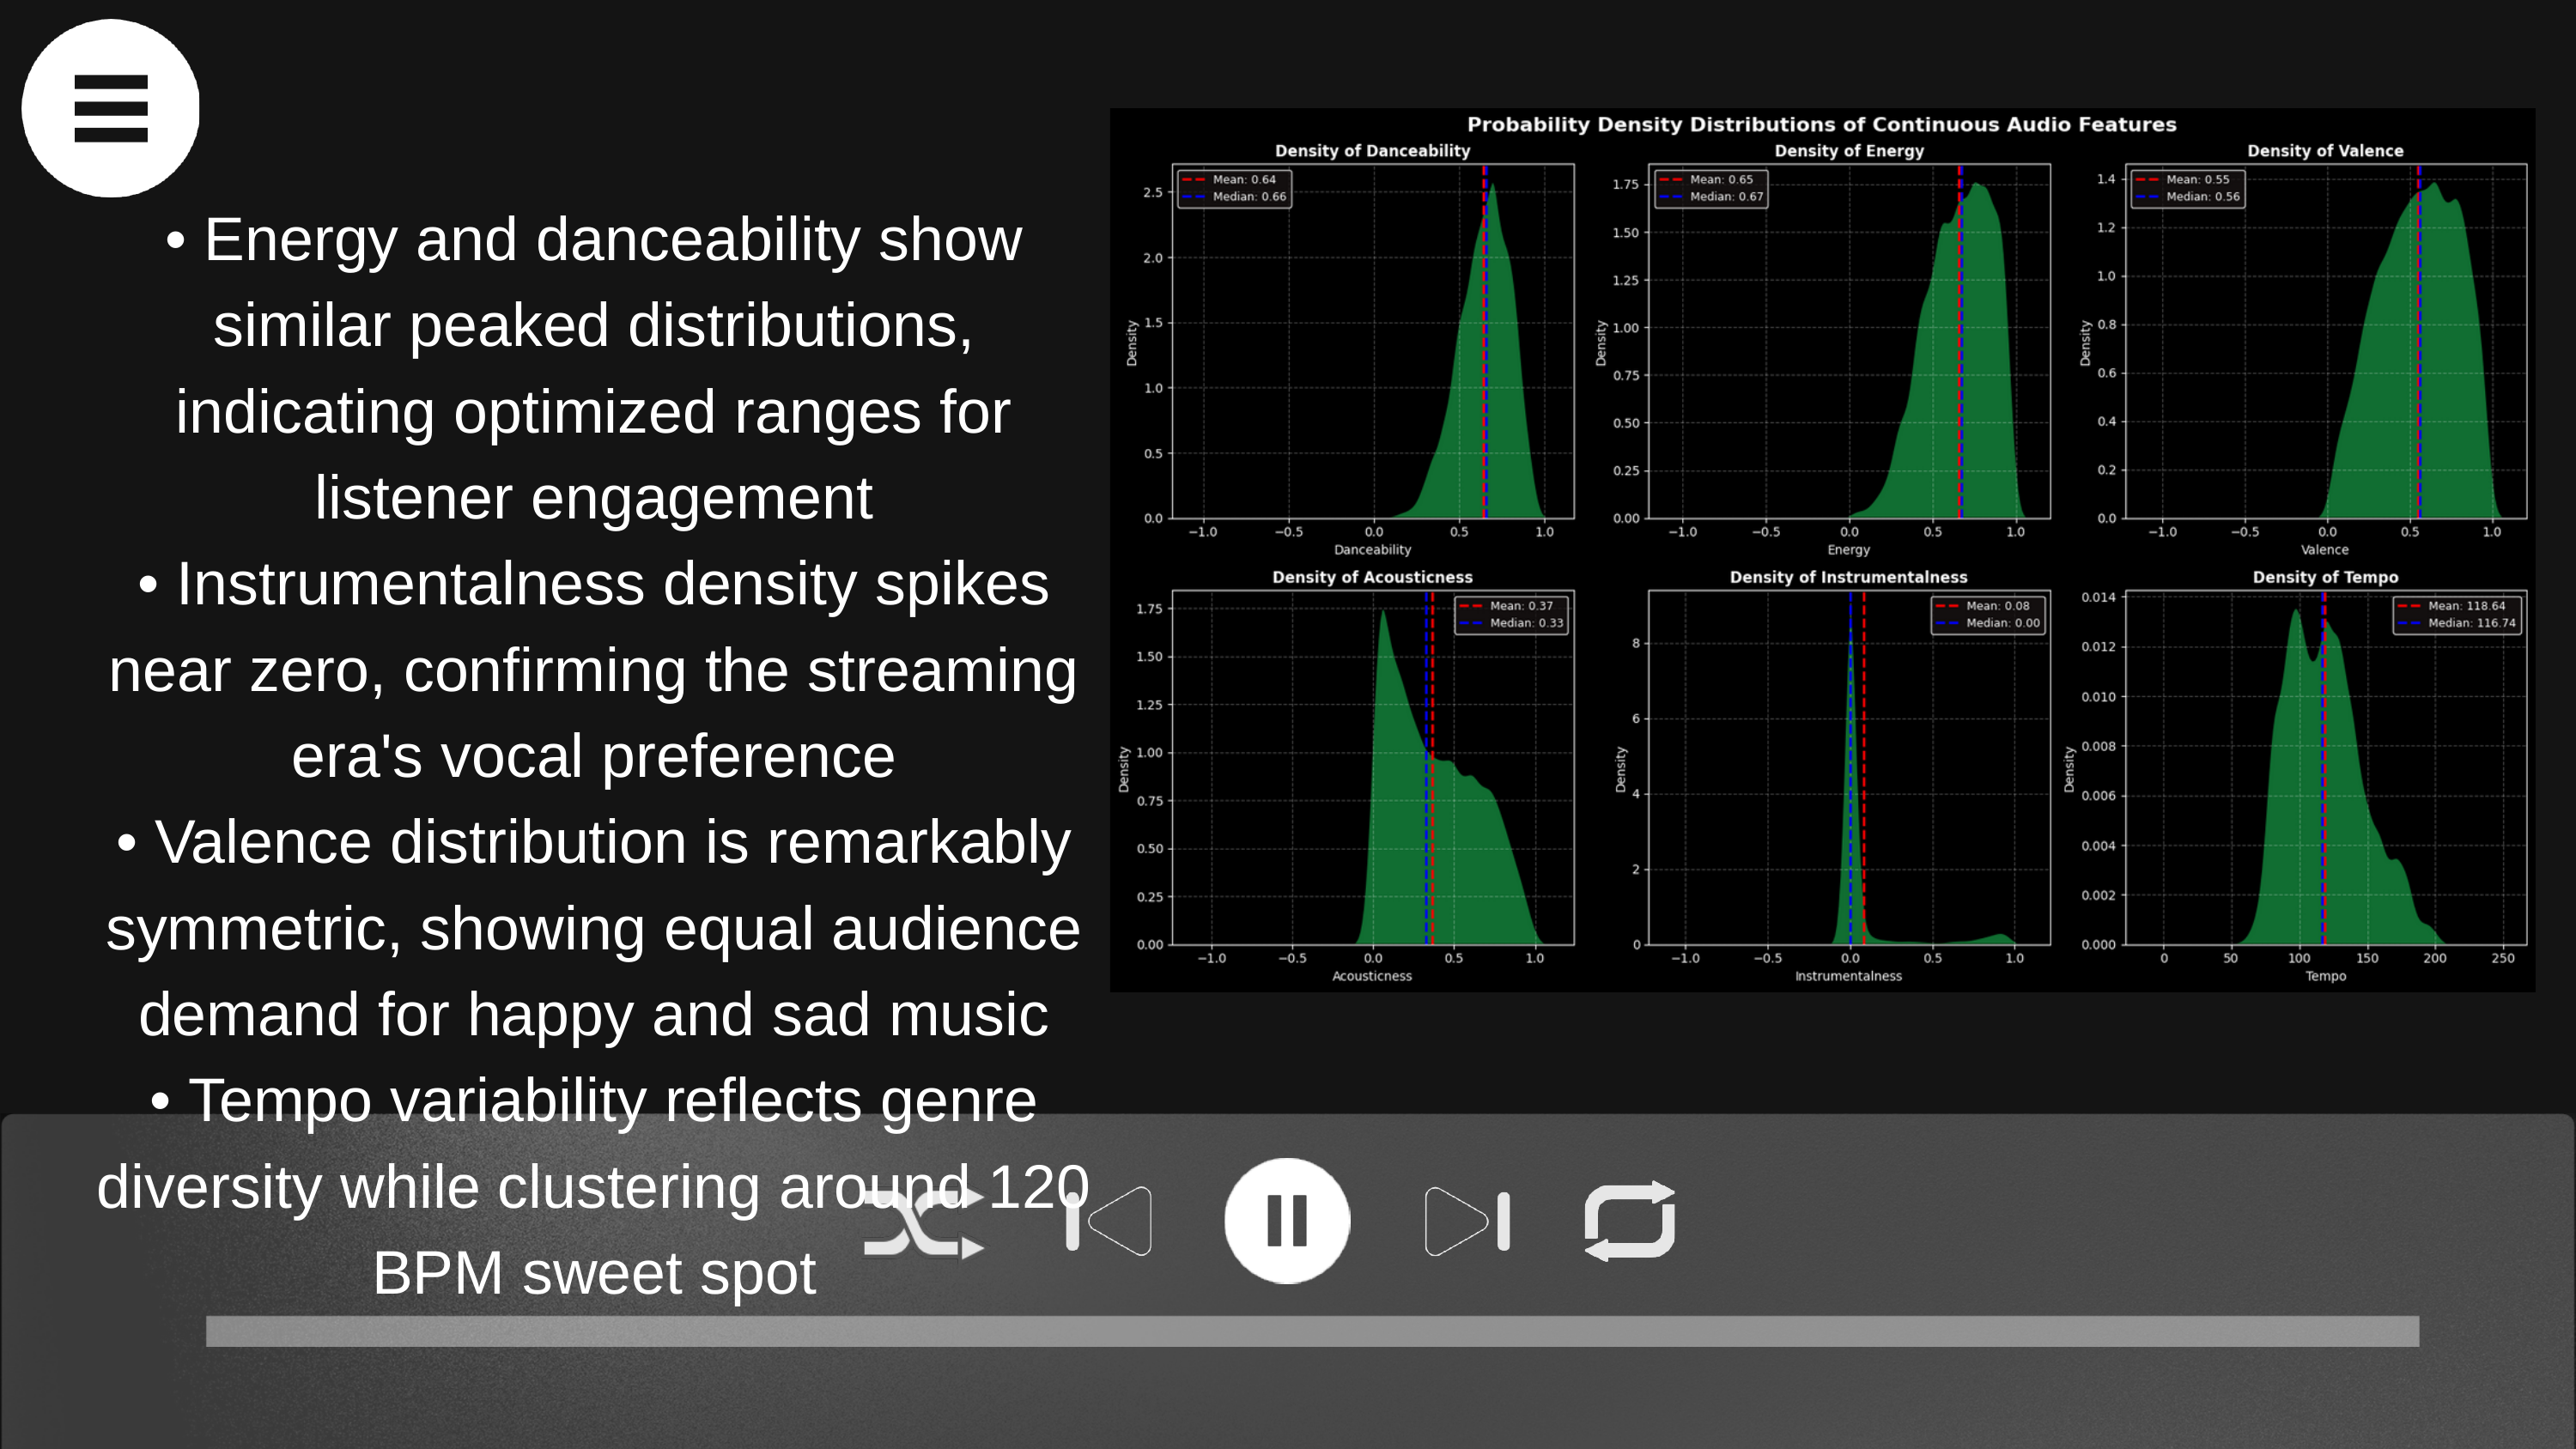

• Energy and danceability show similar peaked distributions, indicating optimized ranges for listener engagement
• Instrumentalness density spikes near zero, confirming the streaming era's vocal preference
• Valence distribution is remarkably symmetric, showing equal audience demand for happy and sad music
• Tempo variability reflects genre diversity while clustering around 120 BPM sweet spot